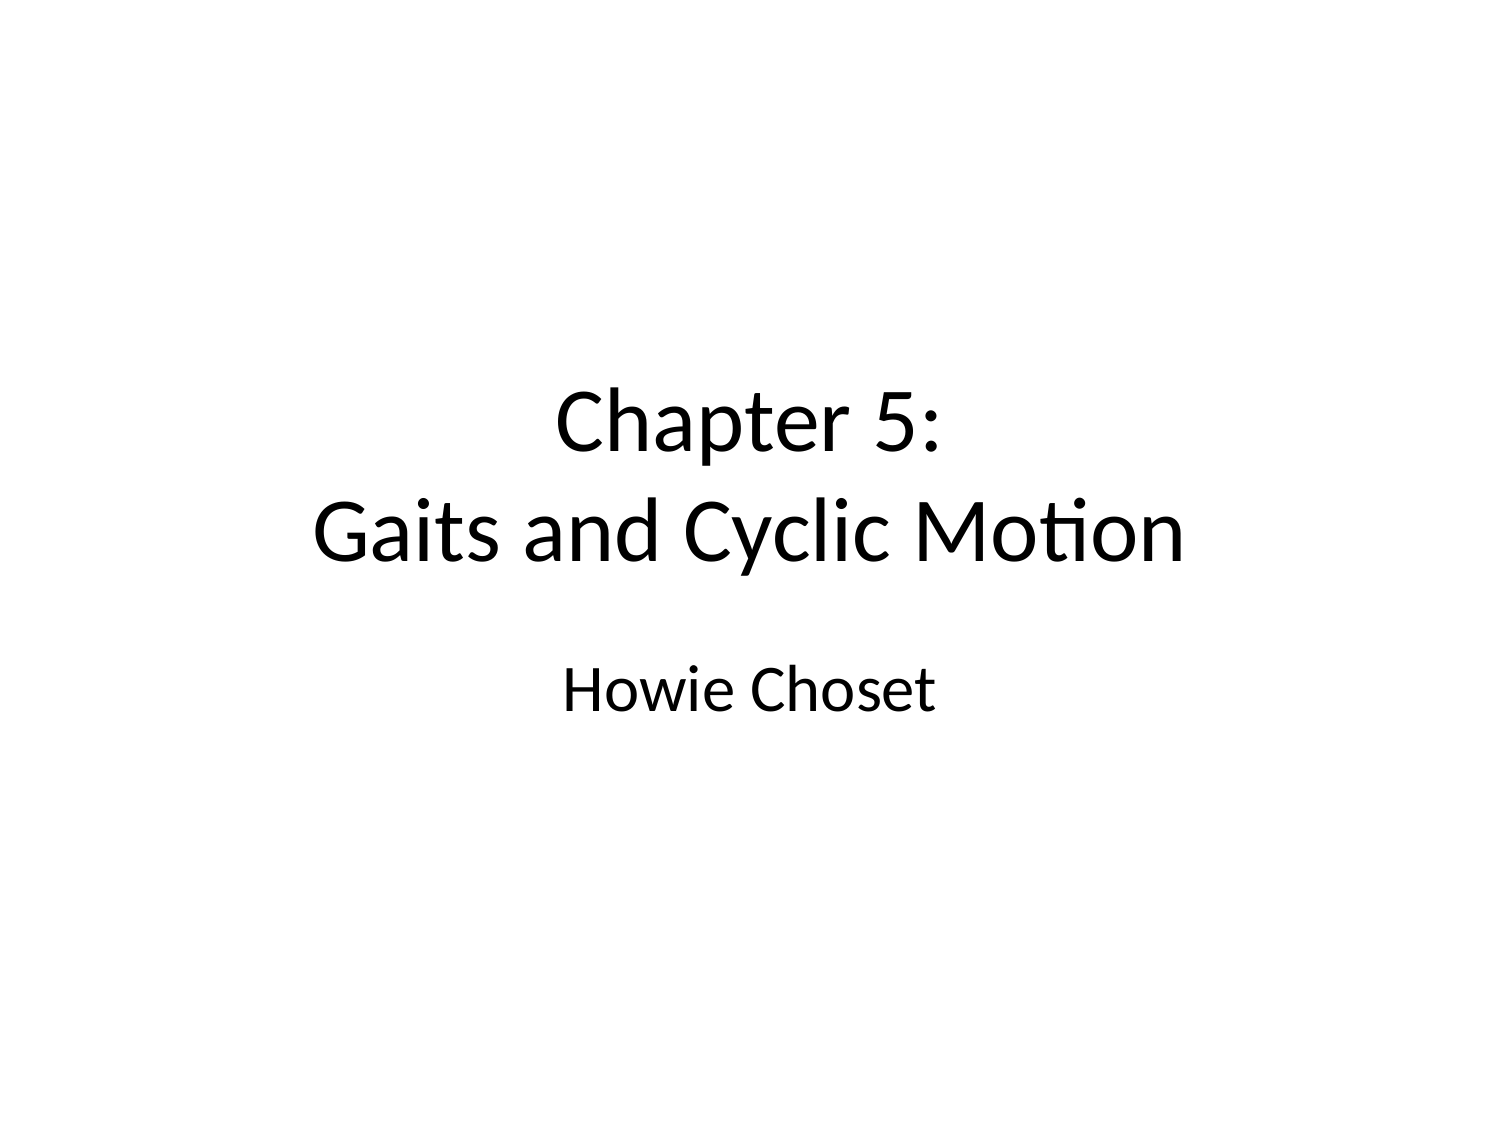

# Chapter 5: Gaits and Cyclic Motion
Howie Choset